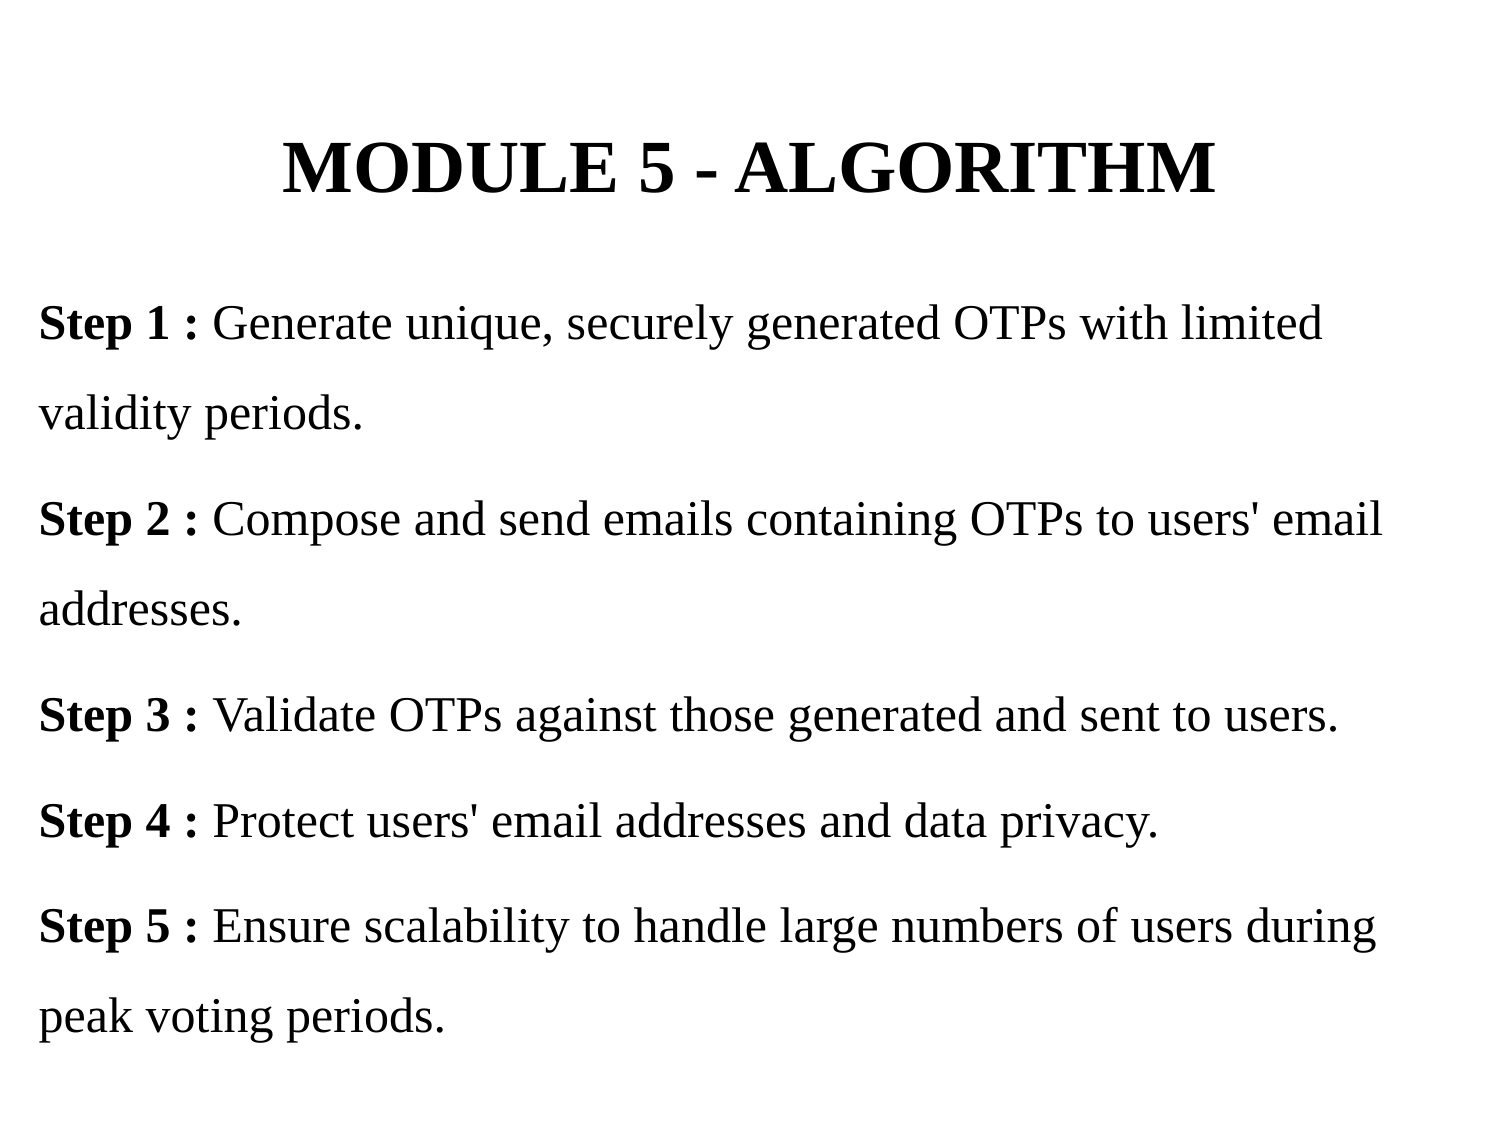

# MODULE 5 - ALGORITHM
Step 1 : Generate unique, securely generated OTPs with limited validity periods.
Step 2 : Compose and send emails containing OTPs to users' email addresses.
Step 3 : Validate OTPs against those generated and sent to users.
Step 4 : Protect users' email addresses and data privacy.
Step 5 : Ensure scalability to handle large numbers of users during peak voting periods.